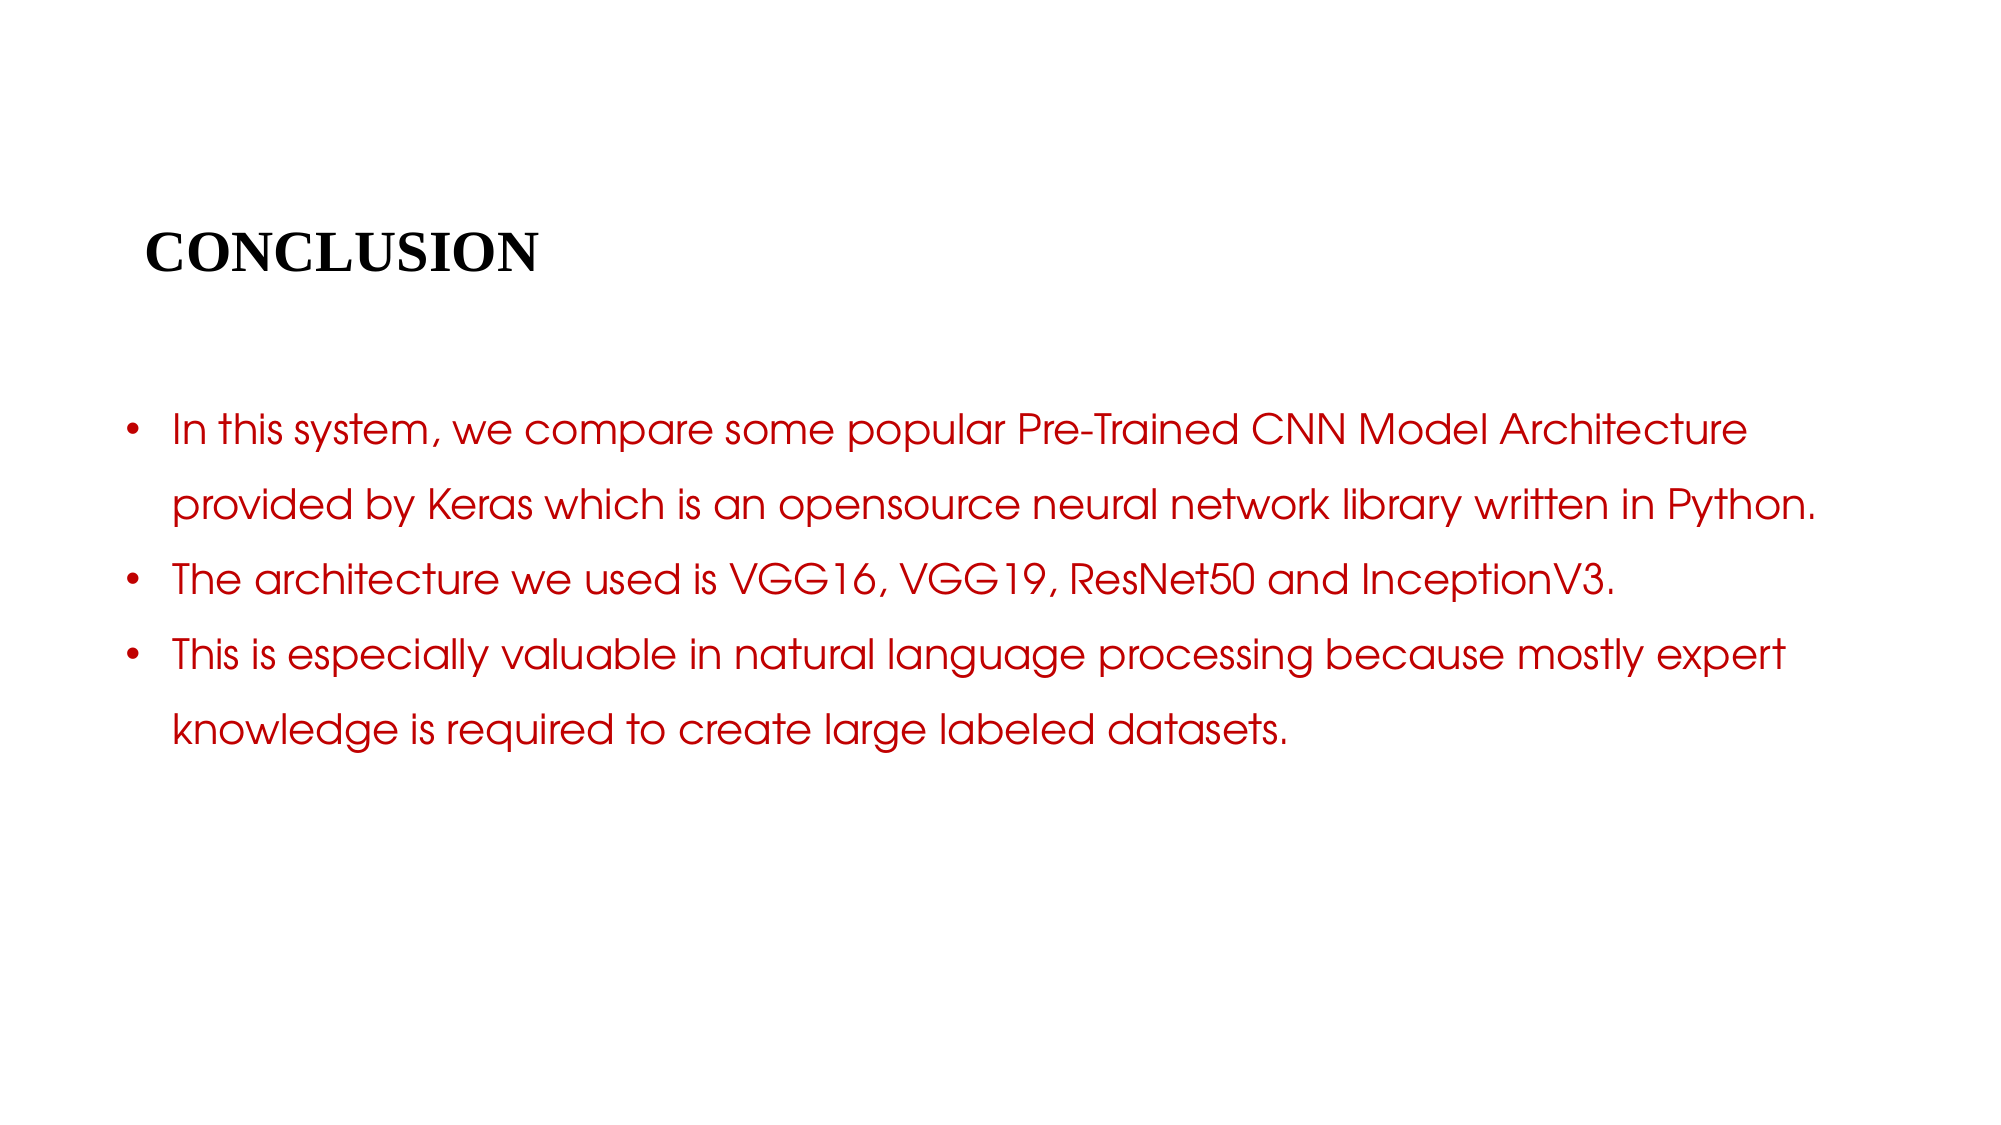

CONCLUSION
In this system, we compare some popular Pre-Trained CNN Model Architecture provided by Keras which is an opensource neural network library written in Python.
The architecture we used is VGG16, VGG19, ResNet50 and InceptionV3.
This is especially valuable in natural language processing because mostly expert knowledge is required to create large labeled datasets.